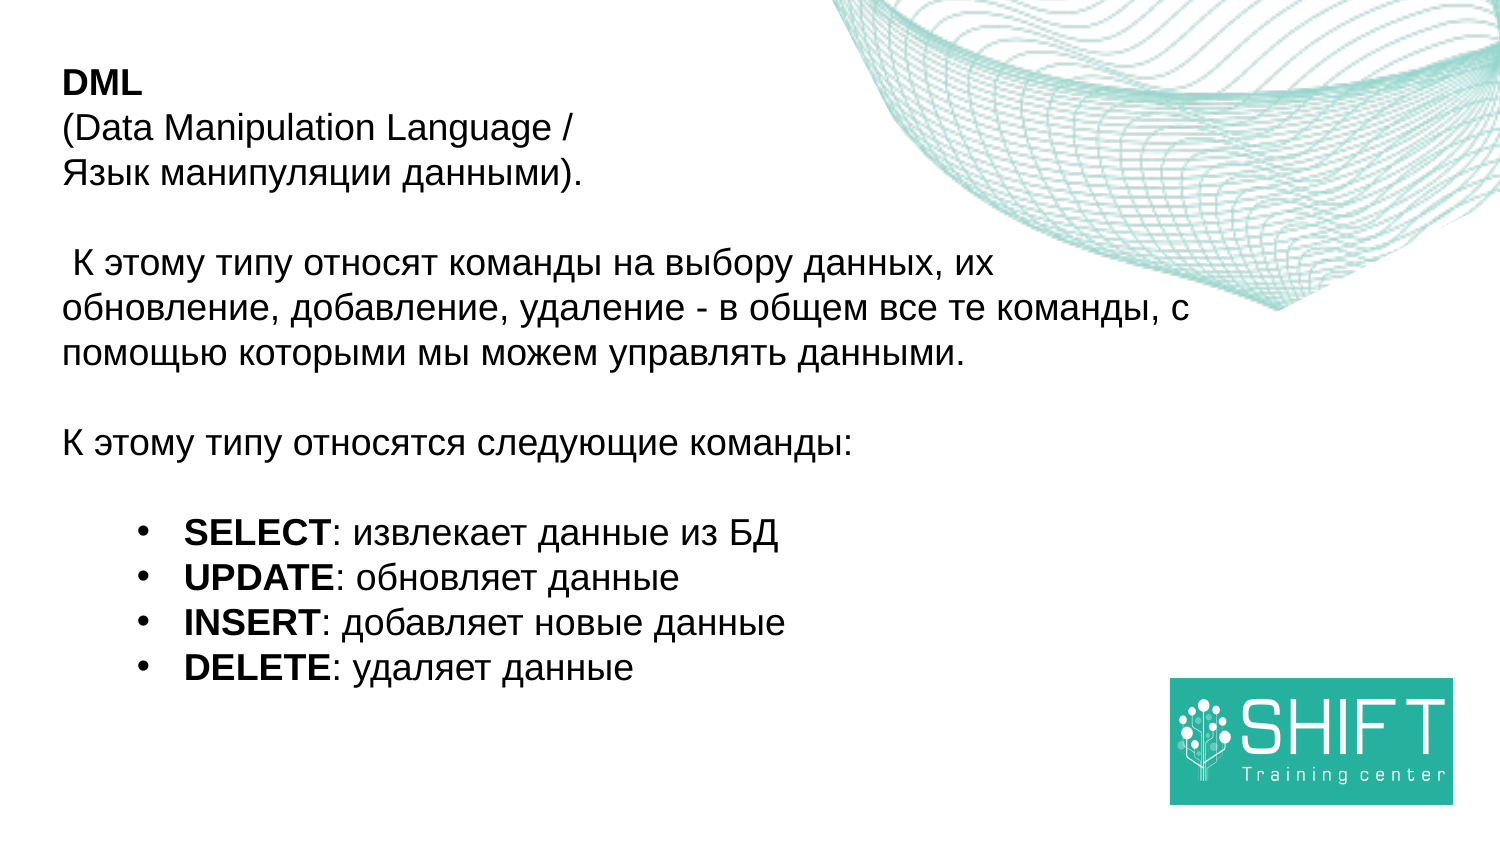

DML
(Data Manipulation Language /
Язык манипуляции данными).

 К этому типу относят команды на выбору данных, их обновление, добавление, удаление - в общем все те команды, с помощью которыми мы можем управлять данными.

К этому типу относятся следующие команды:

SELECT: извлекает данные из БД
UPDATE: обновляет данные
INSERT: добавляет новые данные
DELETE: удаляет данные